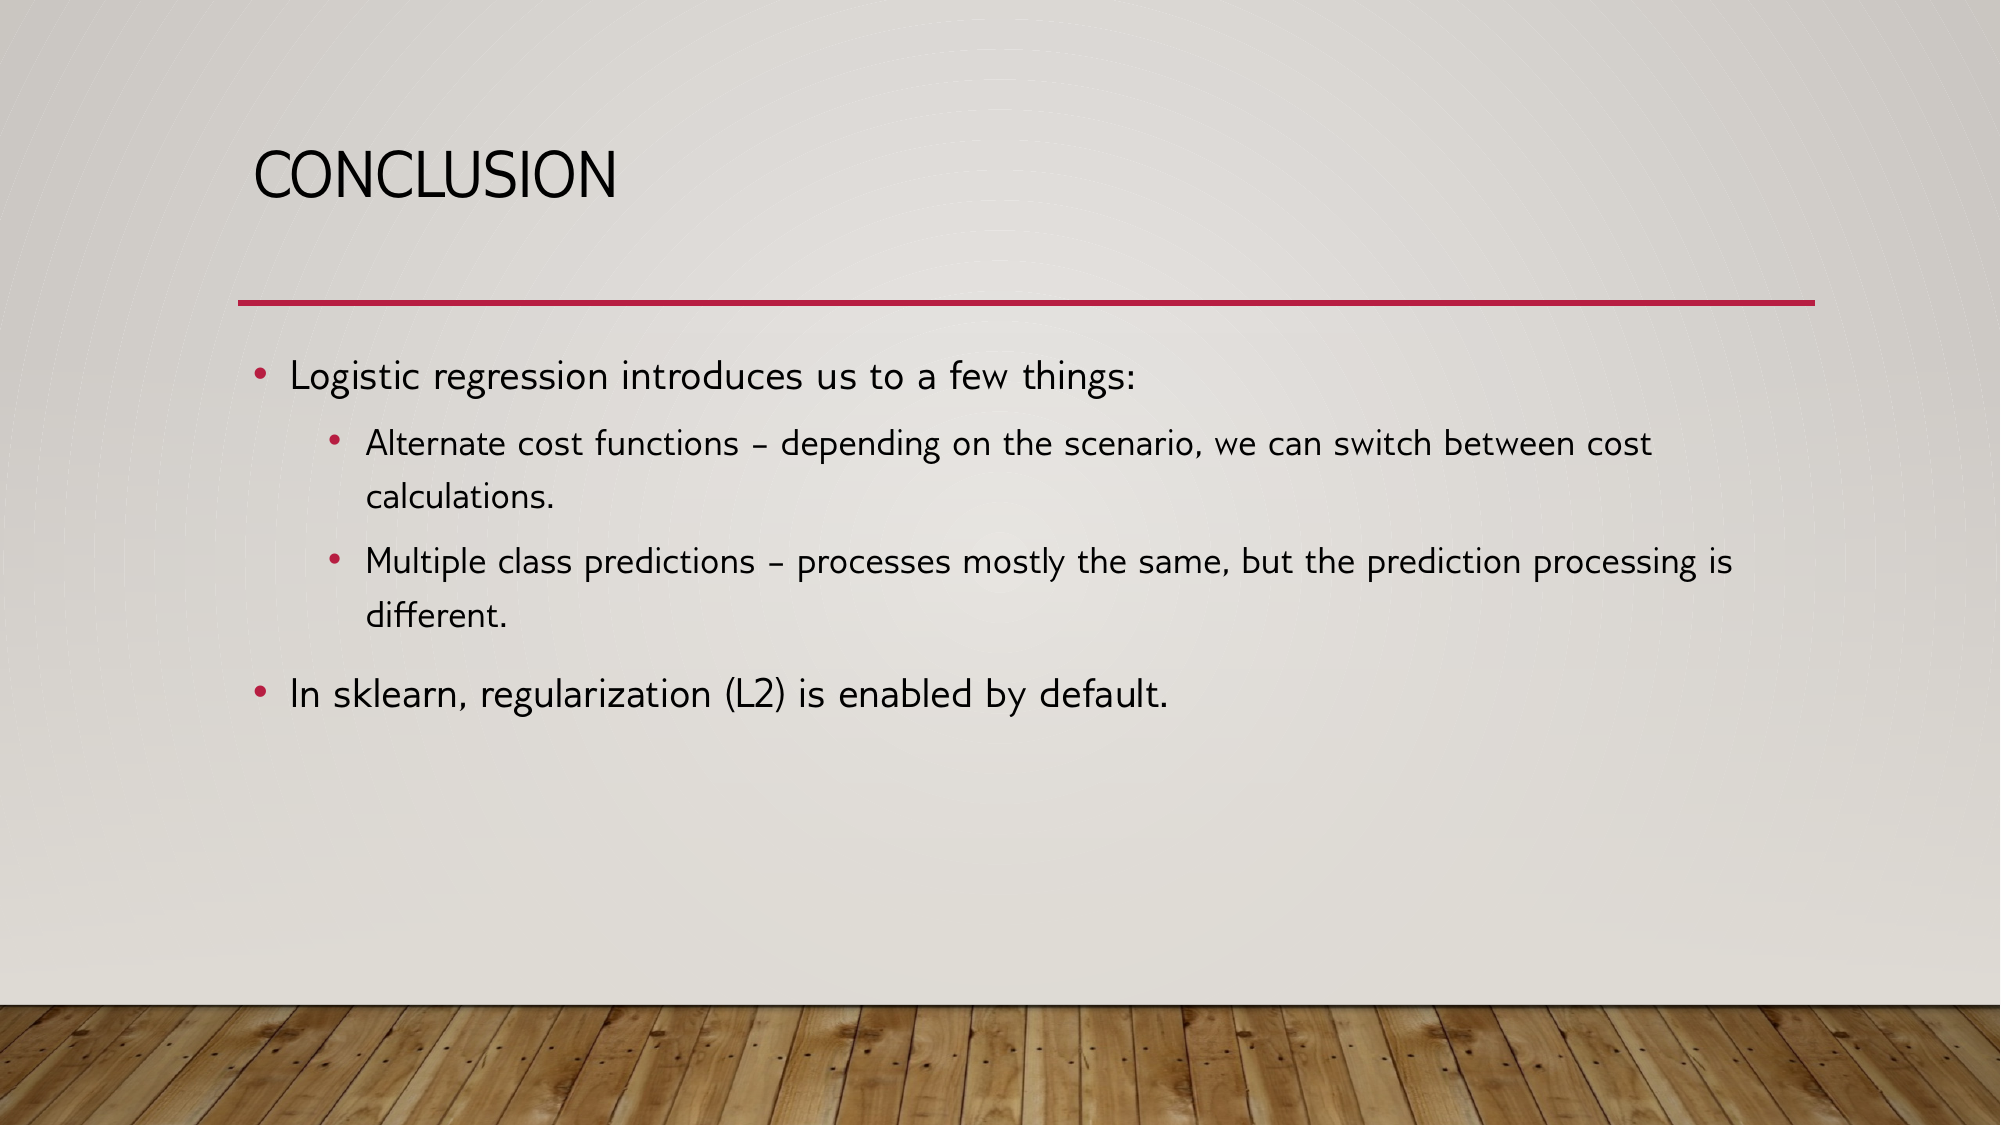

# Conclusion
Logistic regression introduces us to a few things:
Alternate cost functions – depending on the scenario, we can switch between cost calculations.
Multiple class predictions – processes mostly the same, but the prediction processing is different.
In sklearn, regularization (L2) is enabled by default.